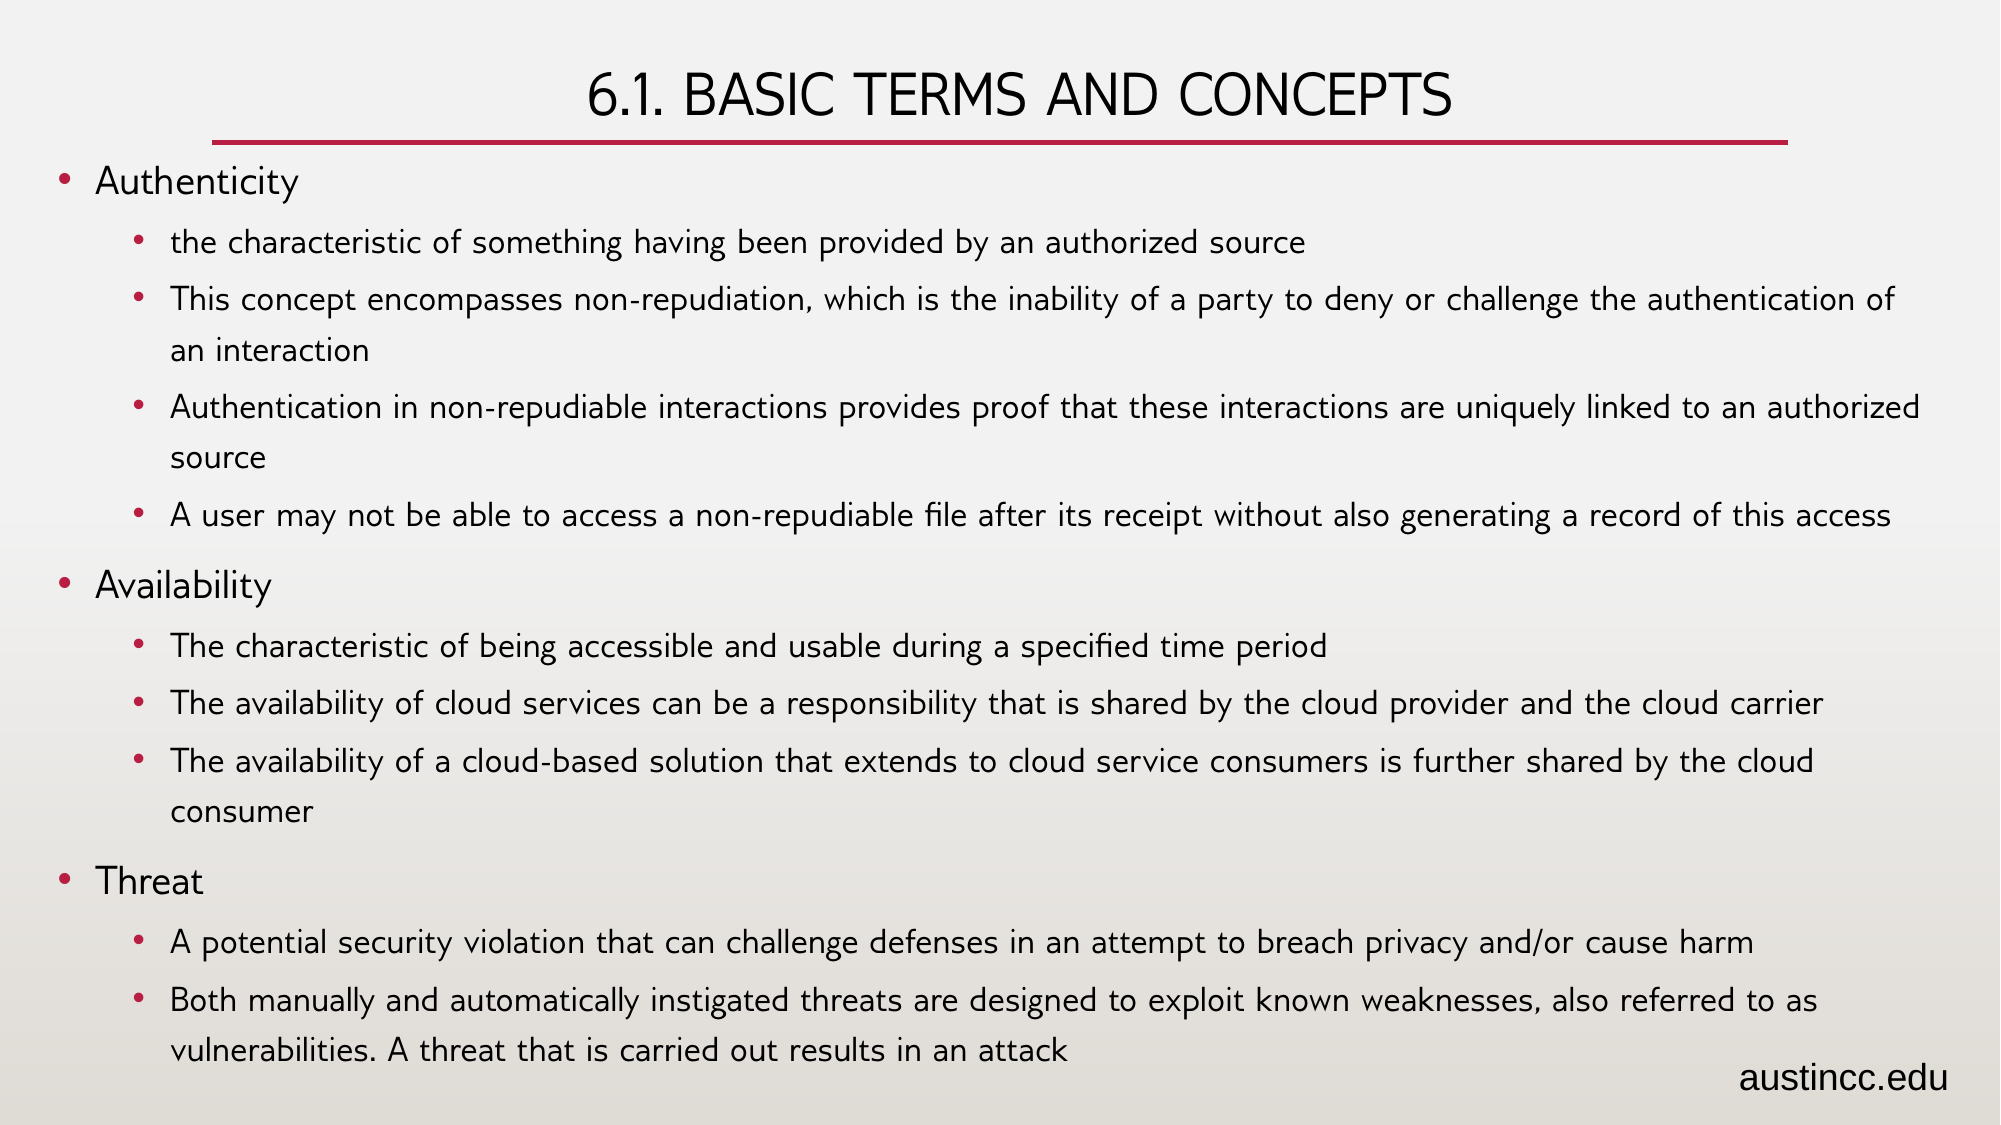

# 6.1. Basic Terms and Concepts
Authenticity
the characteristic of something having been provided by an authorized source
This concept encompasses non-repudiation, which is the inability of a party to deny or challenge the authentication of an interaction
Authentication in non-repudiable interactions provides proof that these interactions are uniquely linked to an authorized source
A user may not be able to access a non-repudiable file after its receipt without also generating a record of this access
Availability
The characteristic of being accessible and usable during a specified time period
The availability of cloud services can be a responsibility that is shared by the cloud provider and the cloud carrier
The availability of a cloud-based solution that extends to cloud service consumers is further shared by the cloud consumer
Threat
A potential security violation that can challenge defenses in an attempt to breach privacy and/or cause harm
Both manually and automatically instigated threats are designed to exploit known weaknesses, also referred to as vulnerabilities. A threat that is carried out results in an attack